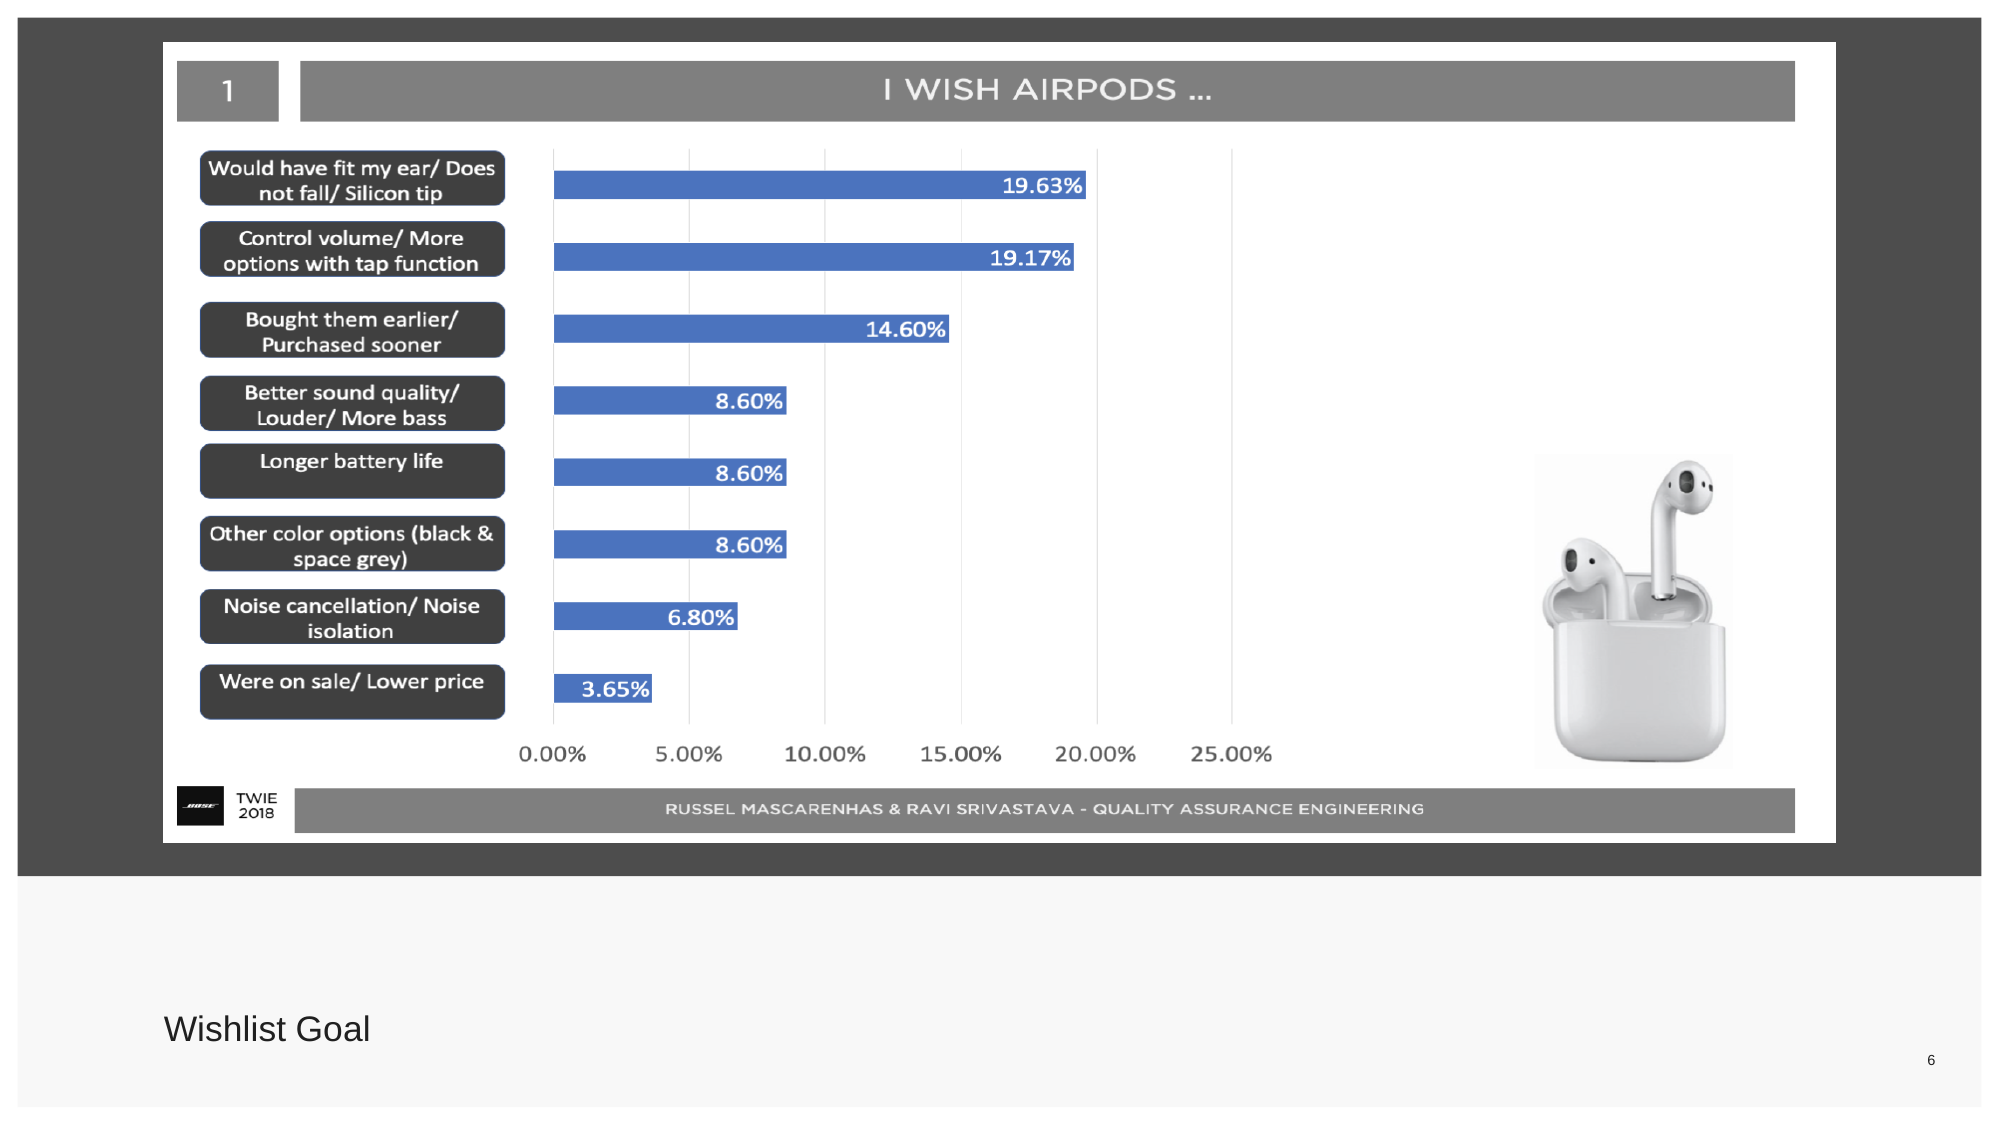

### Chart:

| Category | Sales |
|---|---|
| Part 1 | 0.25 |
| Part 2 | 0.2 |
| Part 3 | 0.2 |
| Part 4 | 0.15 |
| Part 5 | 0.1 |
| Part 6 | 0.1 |

# Wishlist Goal
6